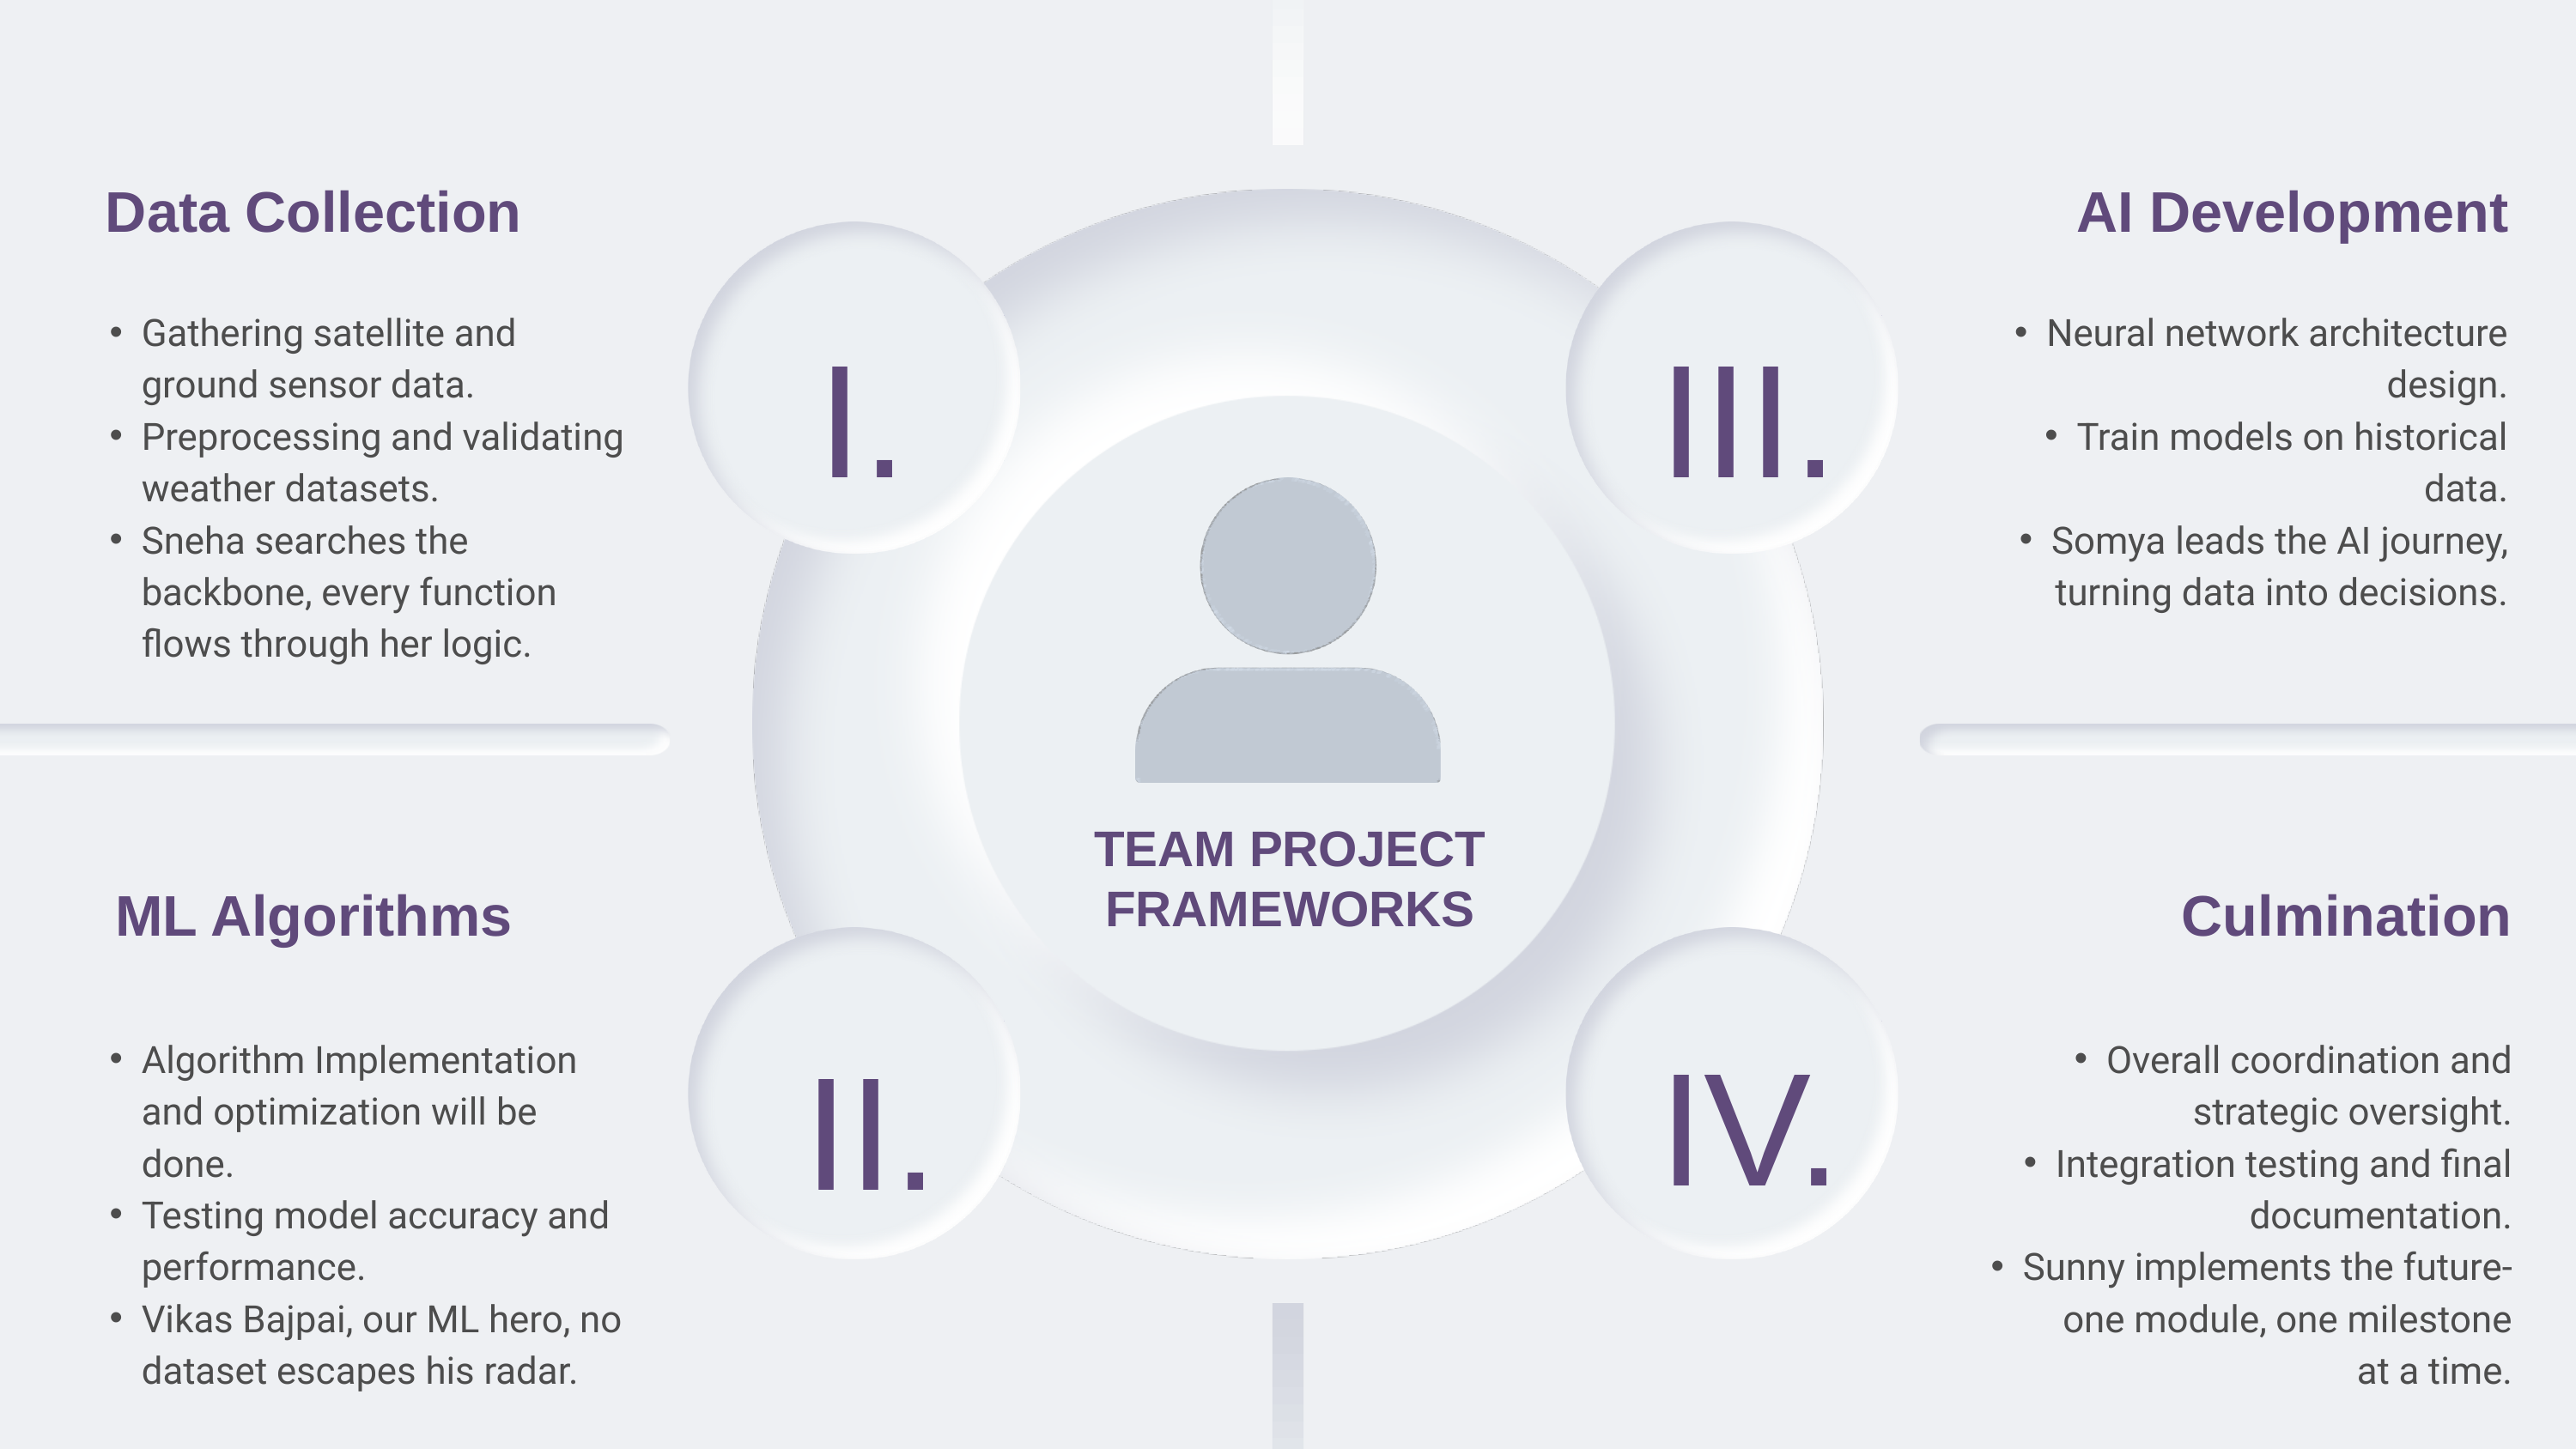

Data Collection
AI Development

I.
III.
Gathering satellite and ground sensor data.
Preprocessing and validating weather datasets.
Sneha searches the backbone, every function flows through her logic.
Neural network architecture design.
Train models on historical data.
Somya leads the AI journey, turning data into decisions.

TEAM PROJECT FRAMEWORKS
ML Algorithms
Culmination

IV.
II.
Algorithm Implementation and optimization will be done.
Testing model accuracy and performance.
Vikas Bajpai, our ML hero, no dataset escapes his radar.
Overall coordination and strategic oversight.
Integration testing and final documentation.
Sunny implements the future-one module, one milestone at a time.